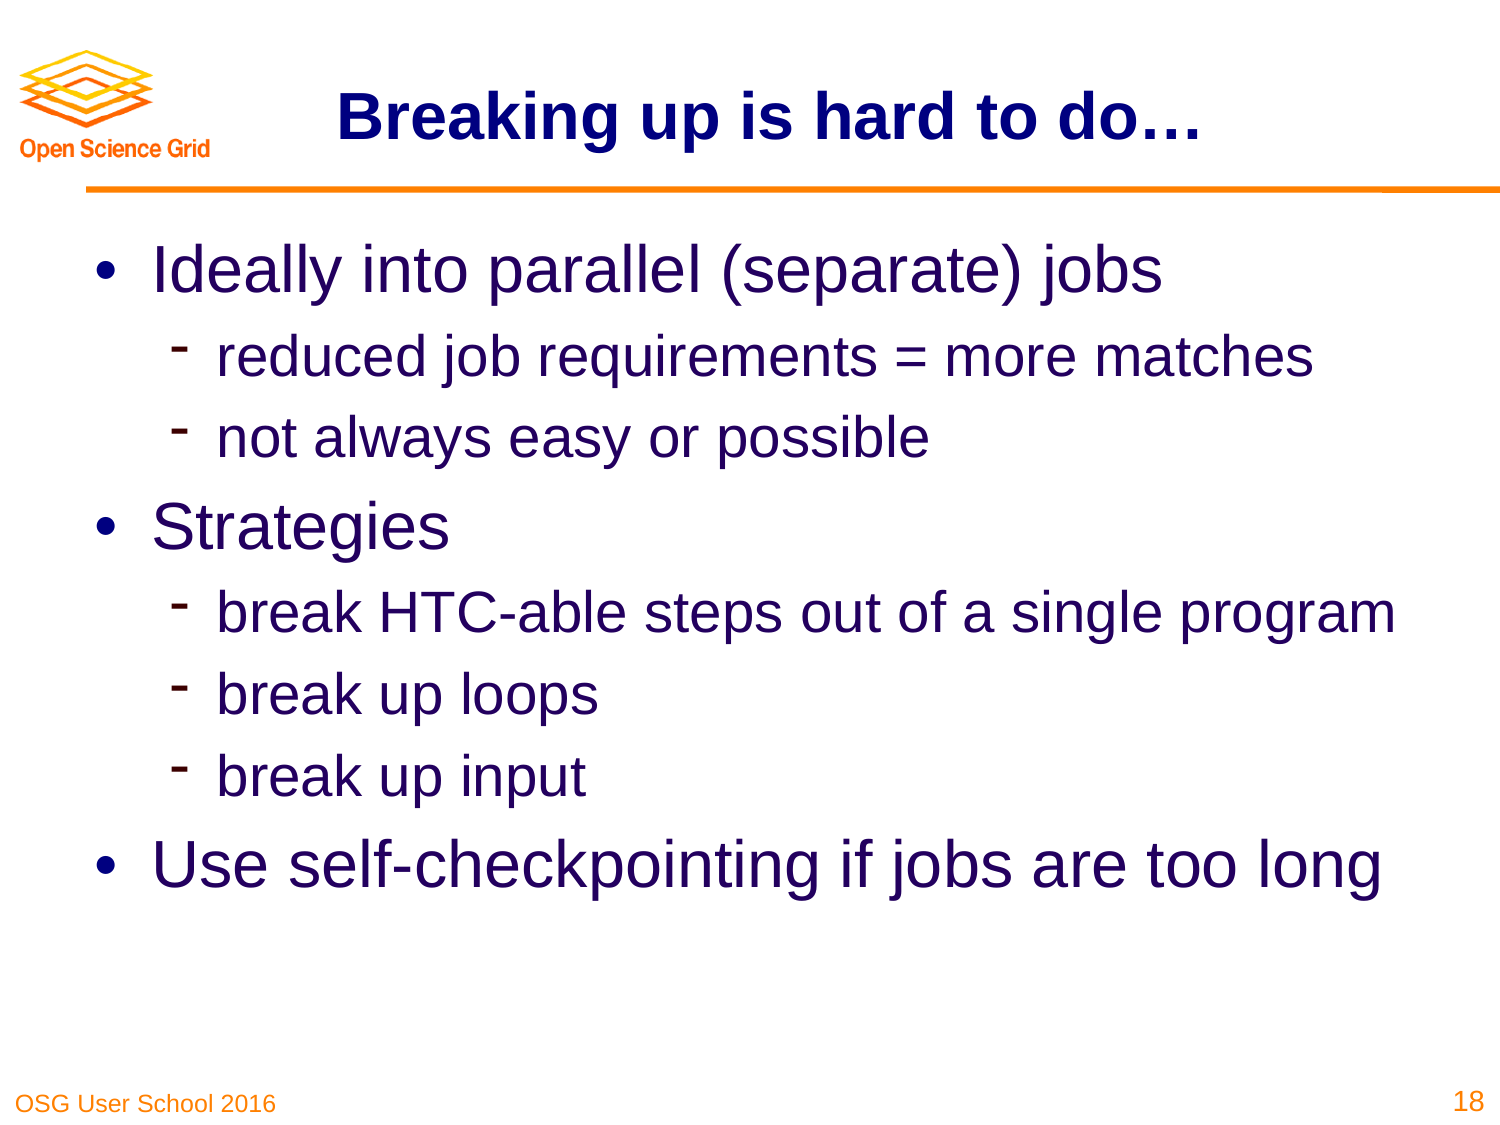

# Breaking up is hard to do…
Ideally into parallel (separate) jobs
reduced job requirements = more matches
not always easy or possible
Strategies
break HTC-able steps out of a single program
break up loops
break up input
Use self-checkpointing if jobs are too long
18